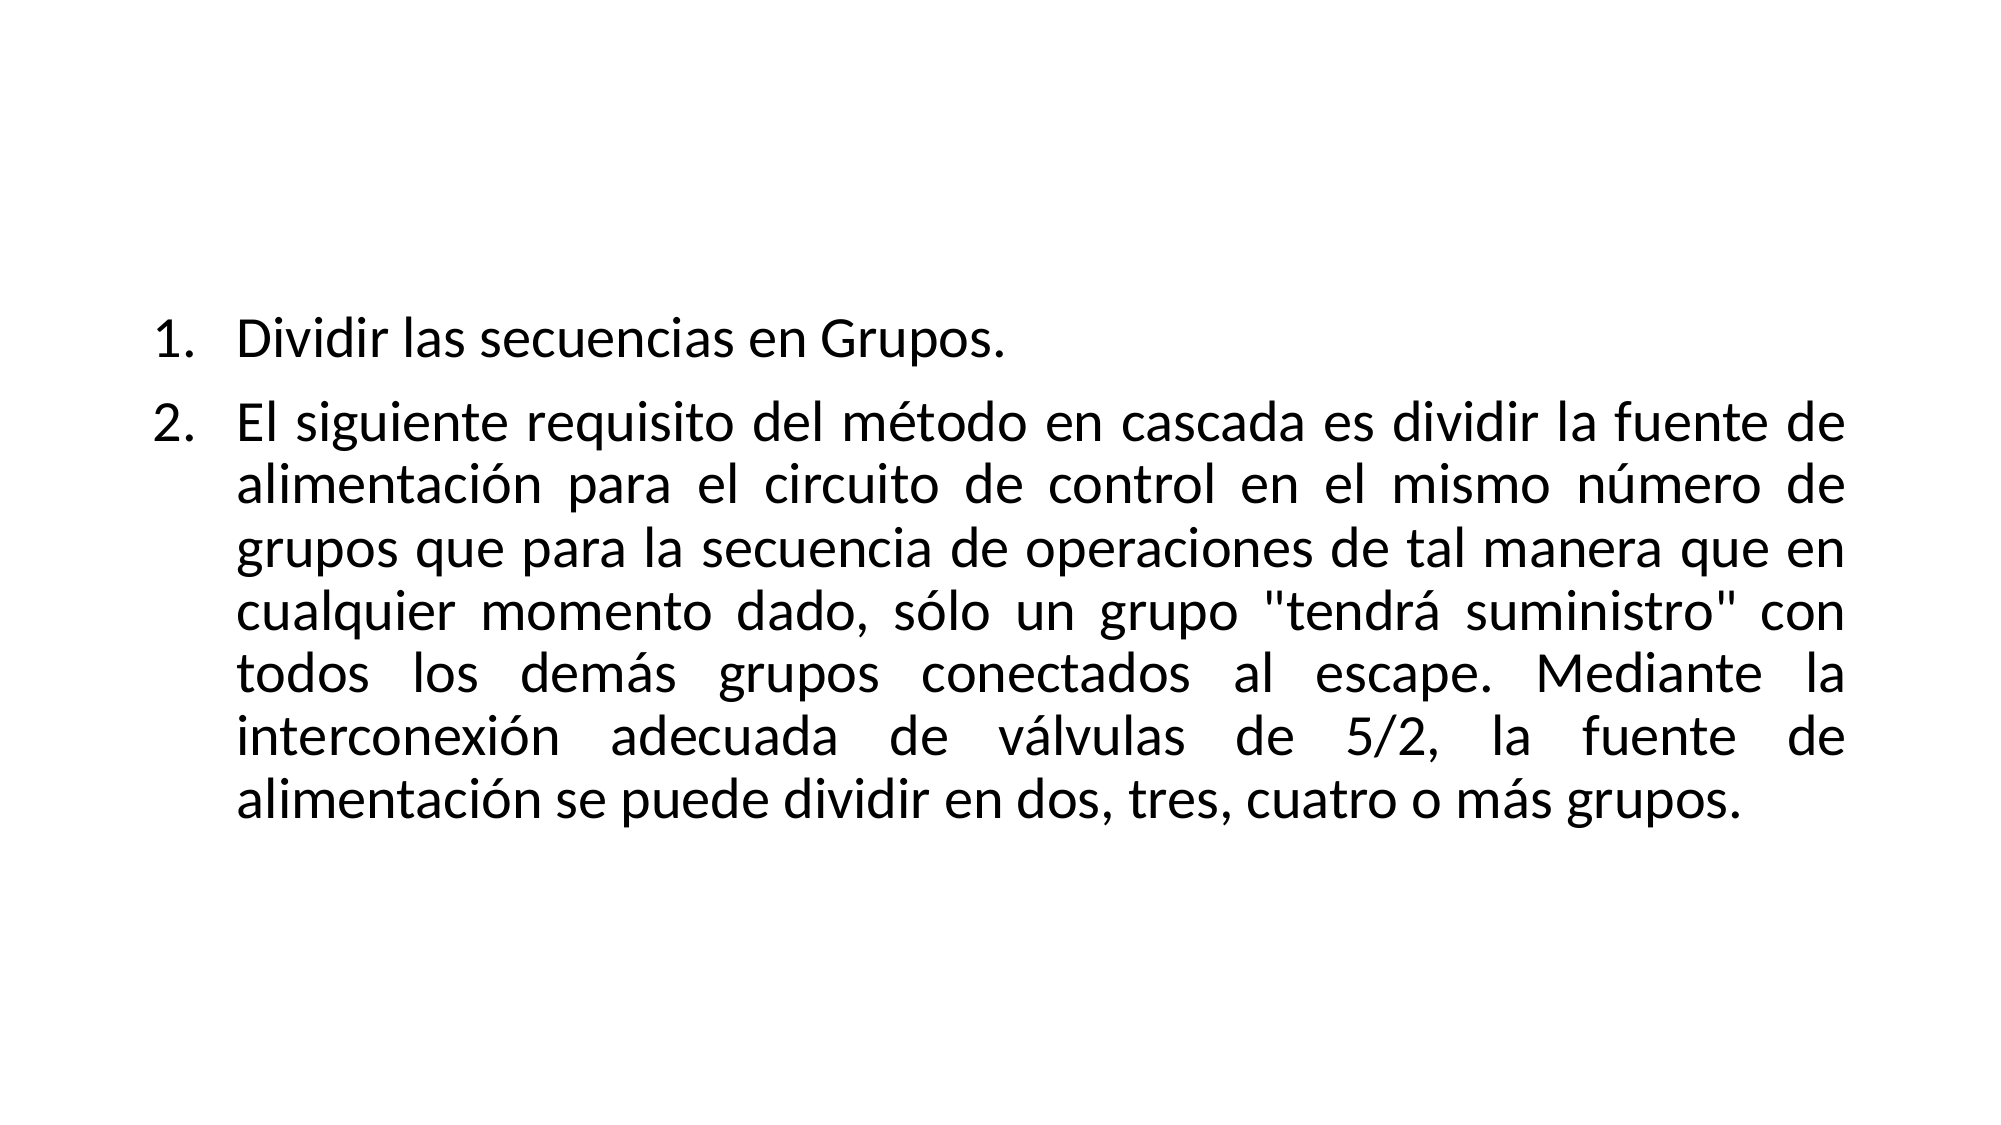

#
Dividir las secuencias en Grupos.
El siguiente requisito del método en cascada es dividir la fuente de alimentación para el circuito de control en el mismo número de grupos que para la secuencia de operaciones de tal manera que en cualquier momento dado, sólo un grupo "tendrá suministro" con todos los demás grupos conectados al escape. Mediante la interconexión adecuada de válvulas de 5/2, la fuente de alimentación se puede dividir en dos, tres, cuatro o más grupos.